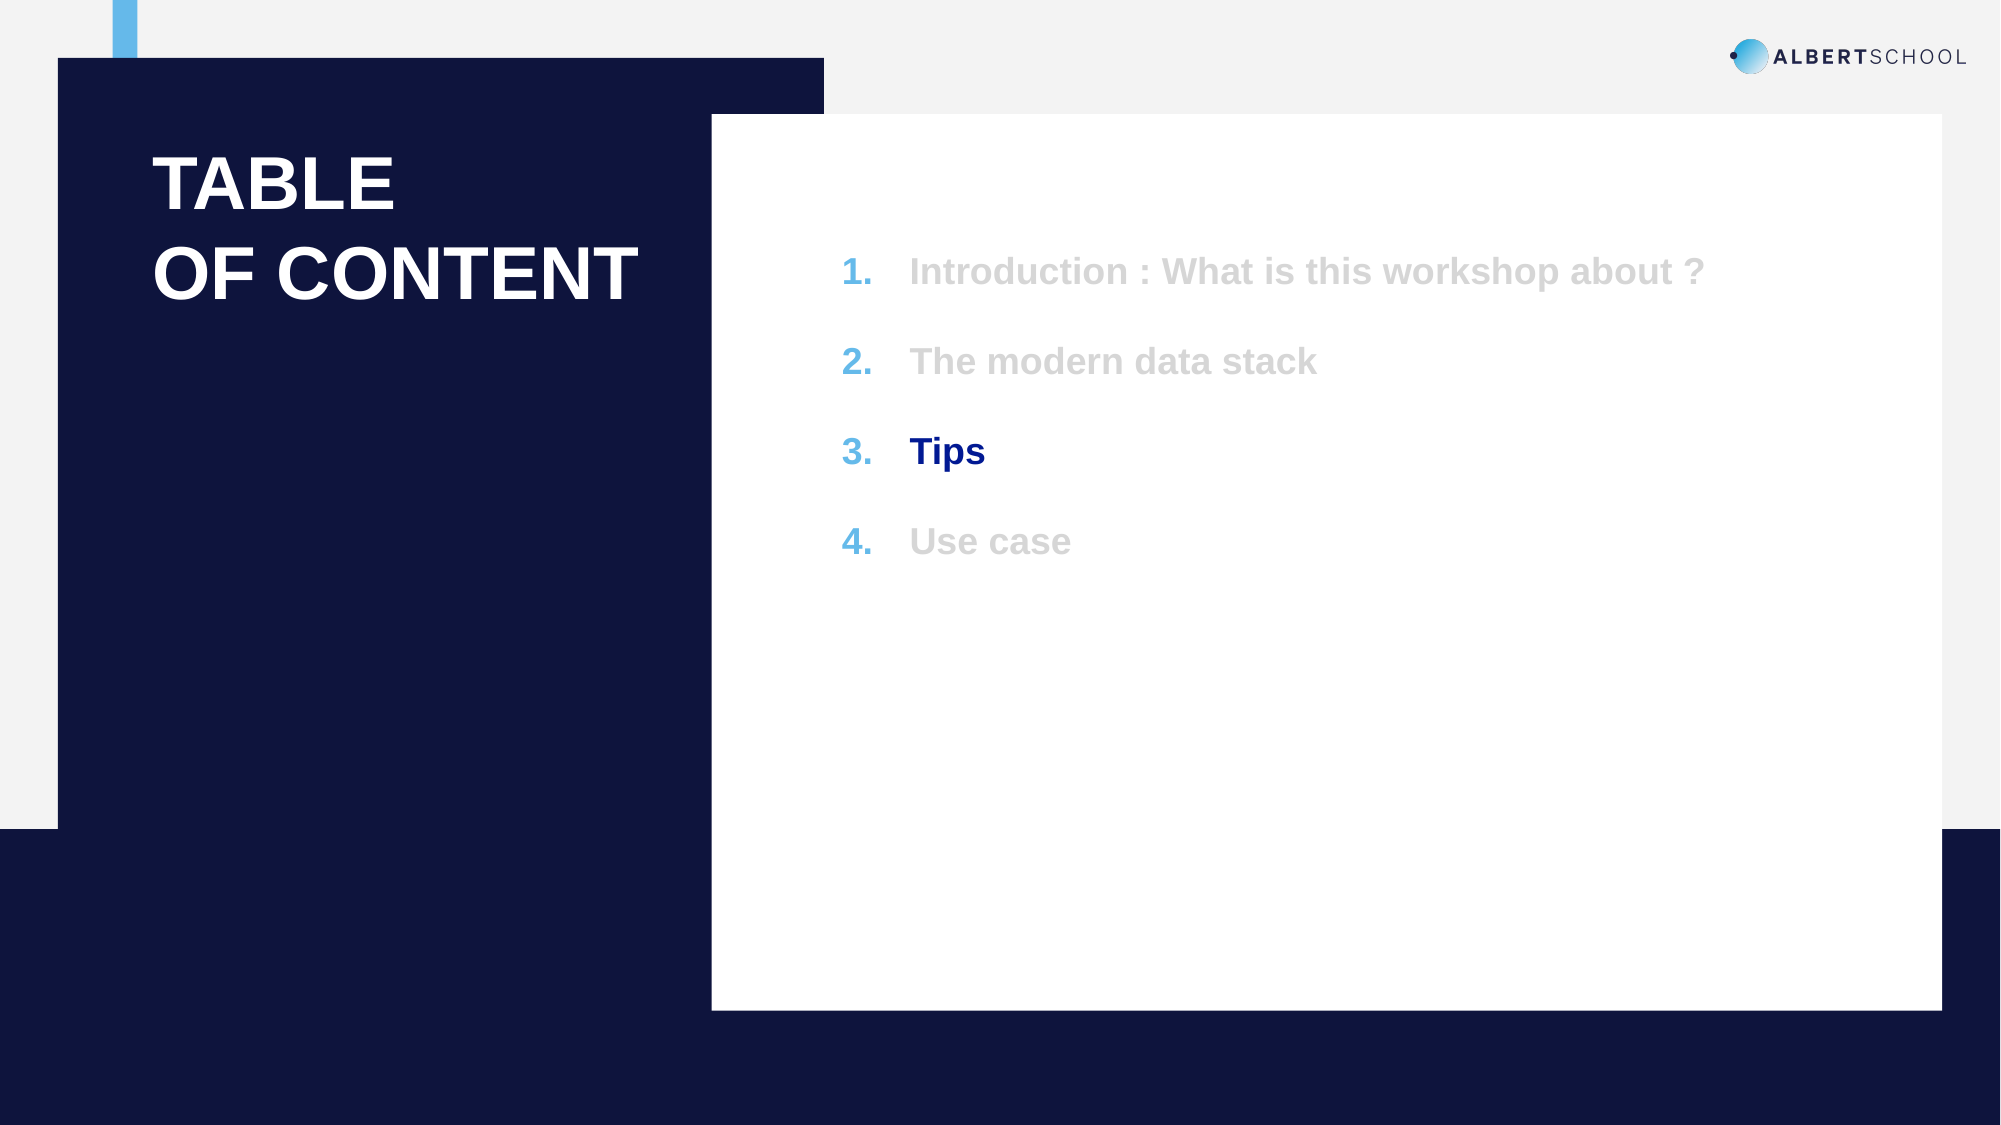

TABLE
OF CONTENT

Introduction : What is this workshop about ?
The modern data stack
Tips
Use case
33